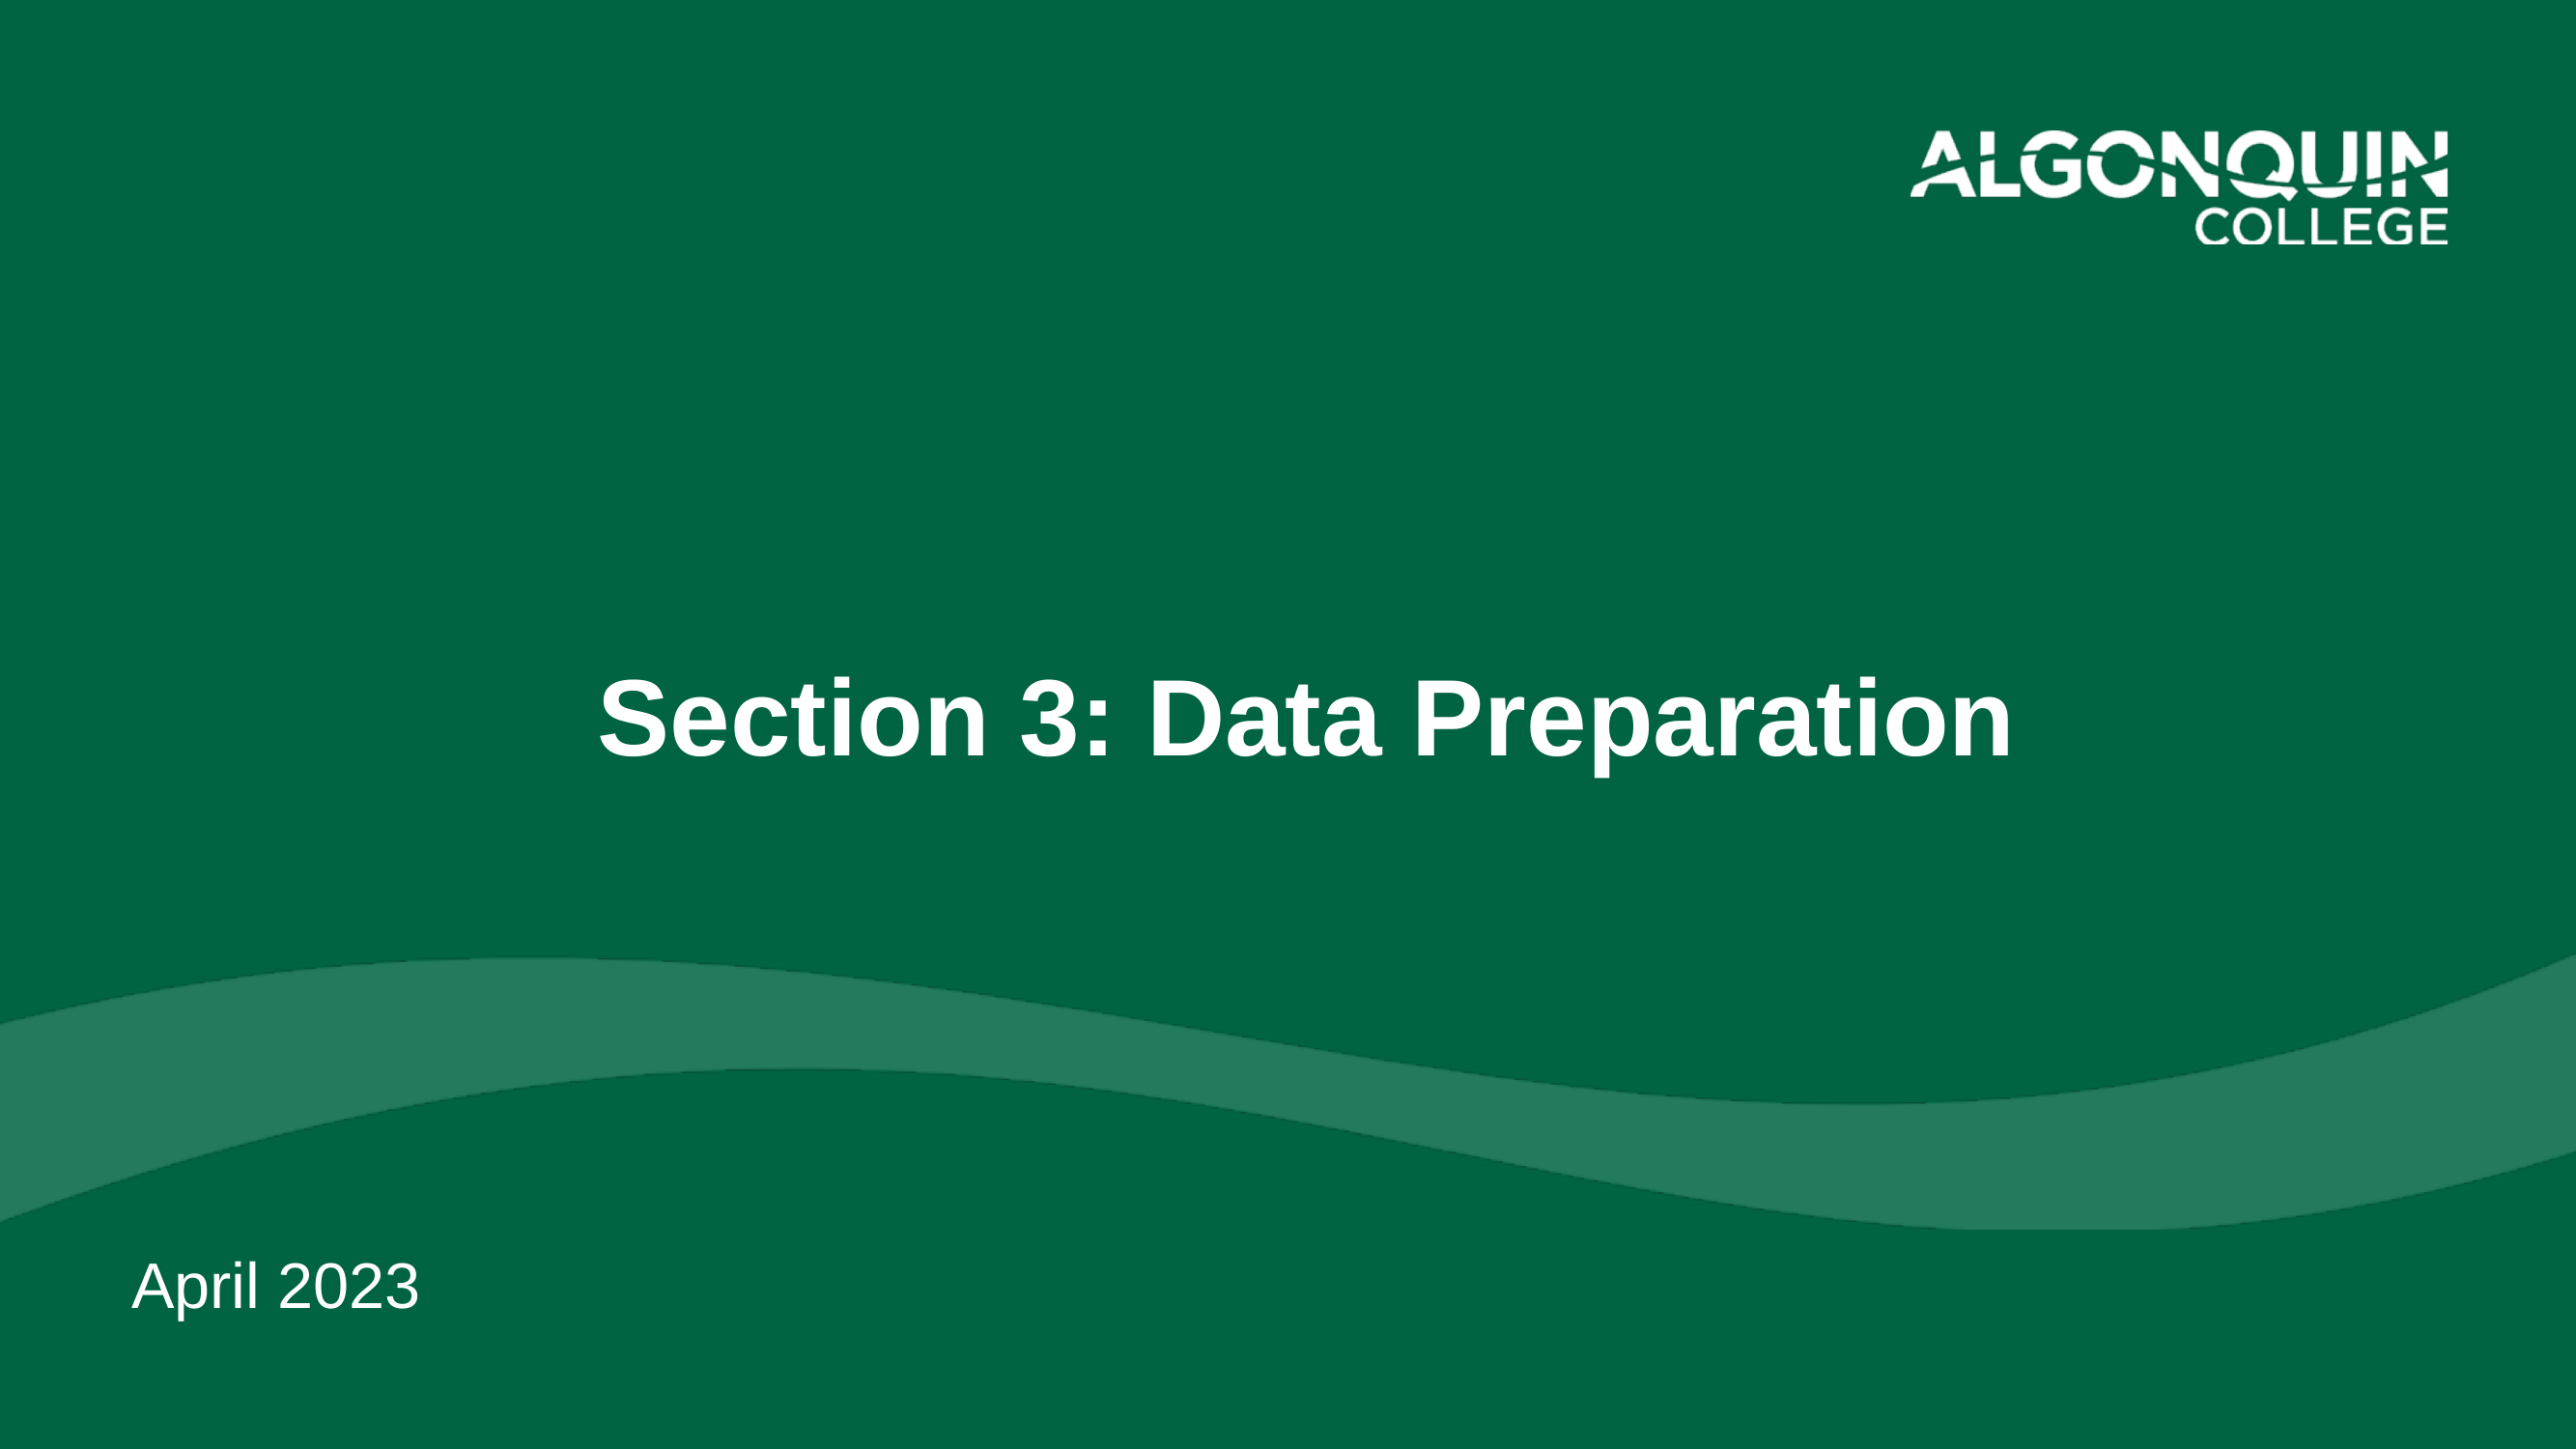

# Section 3: Data Preparation
April 2023